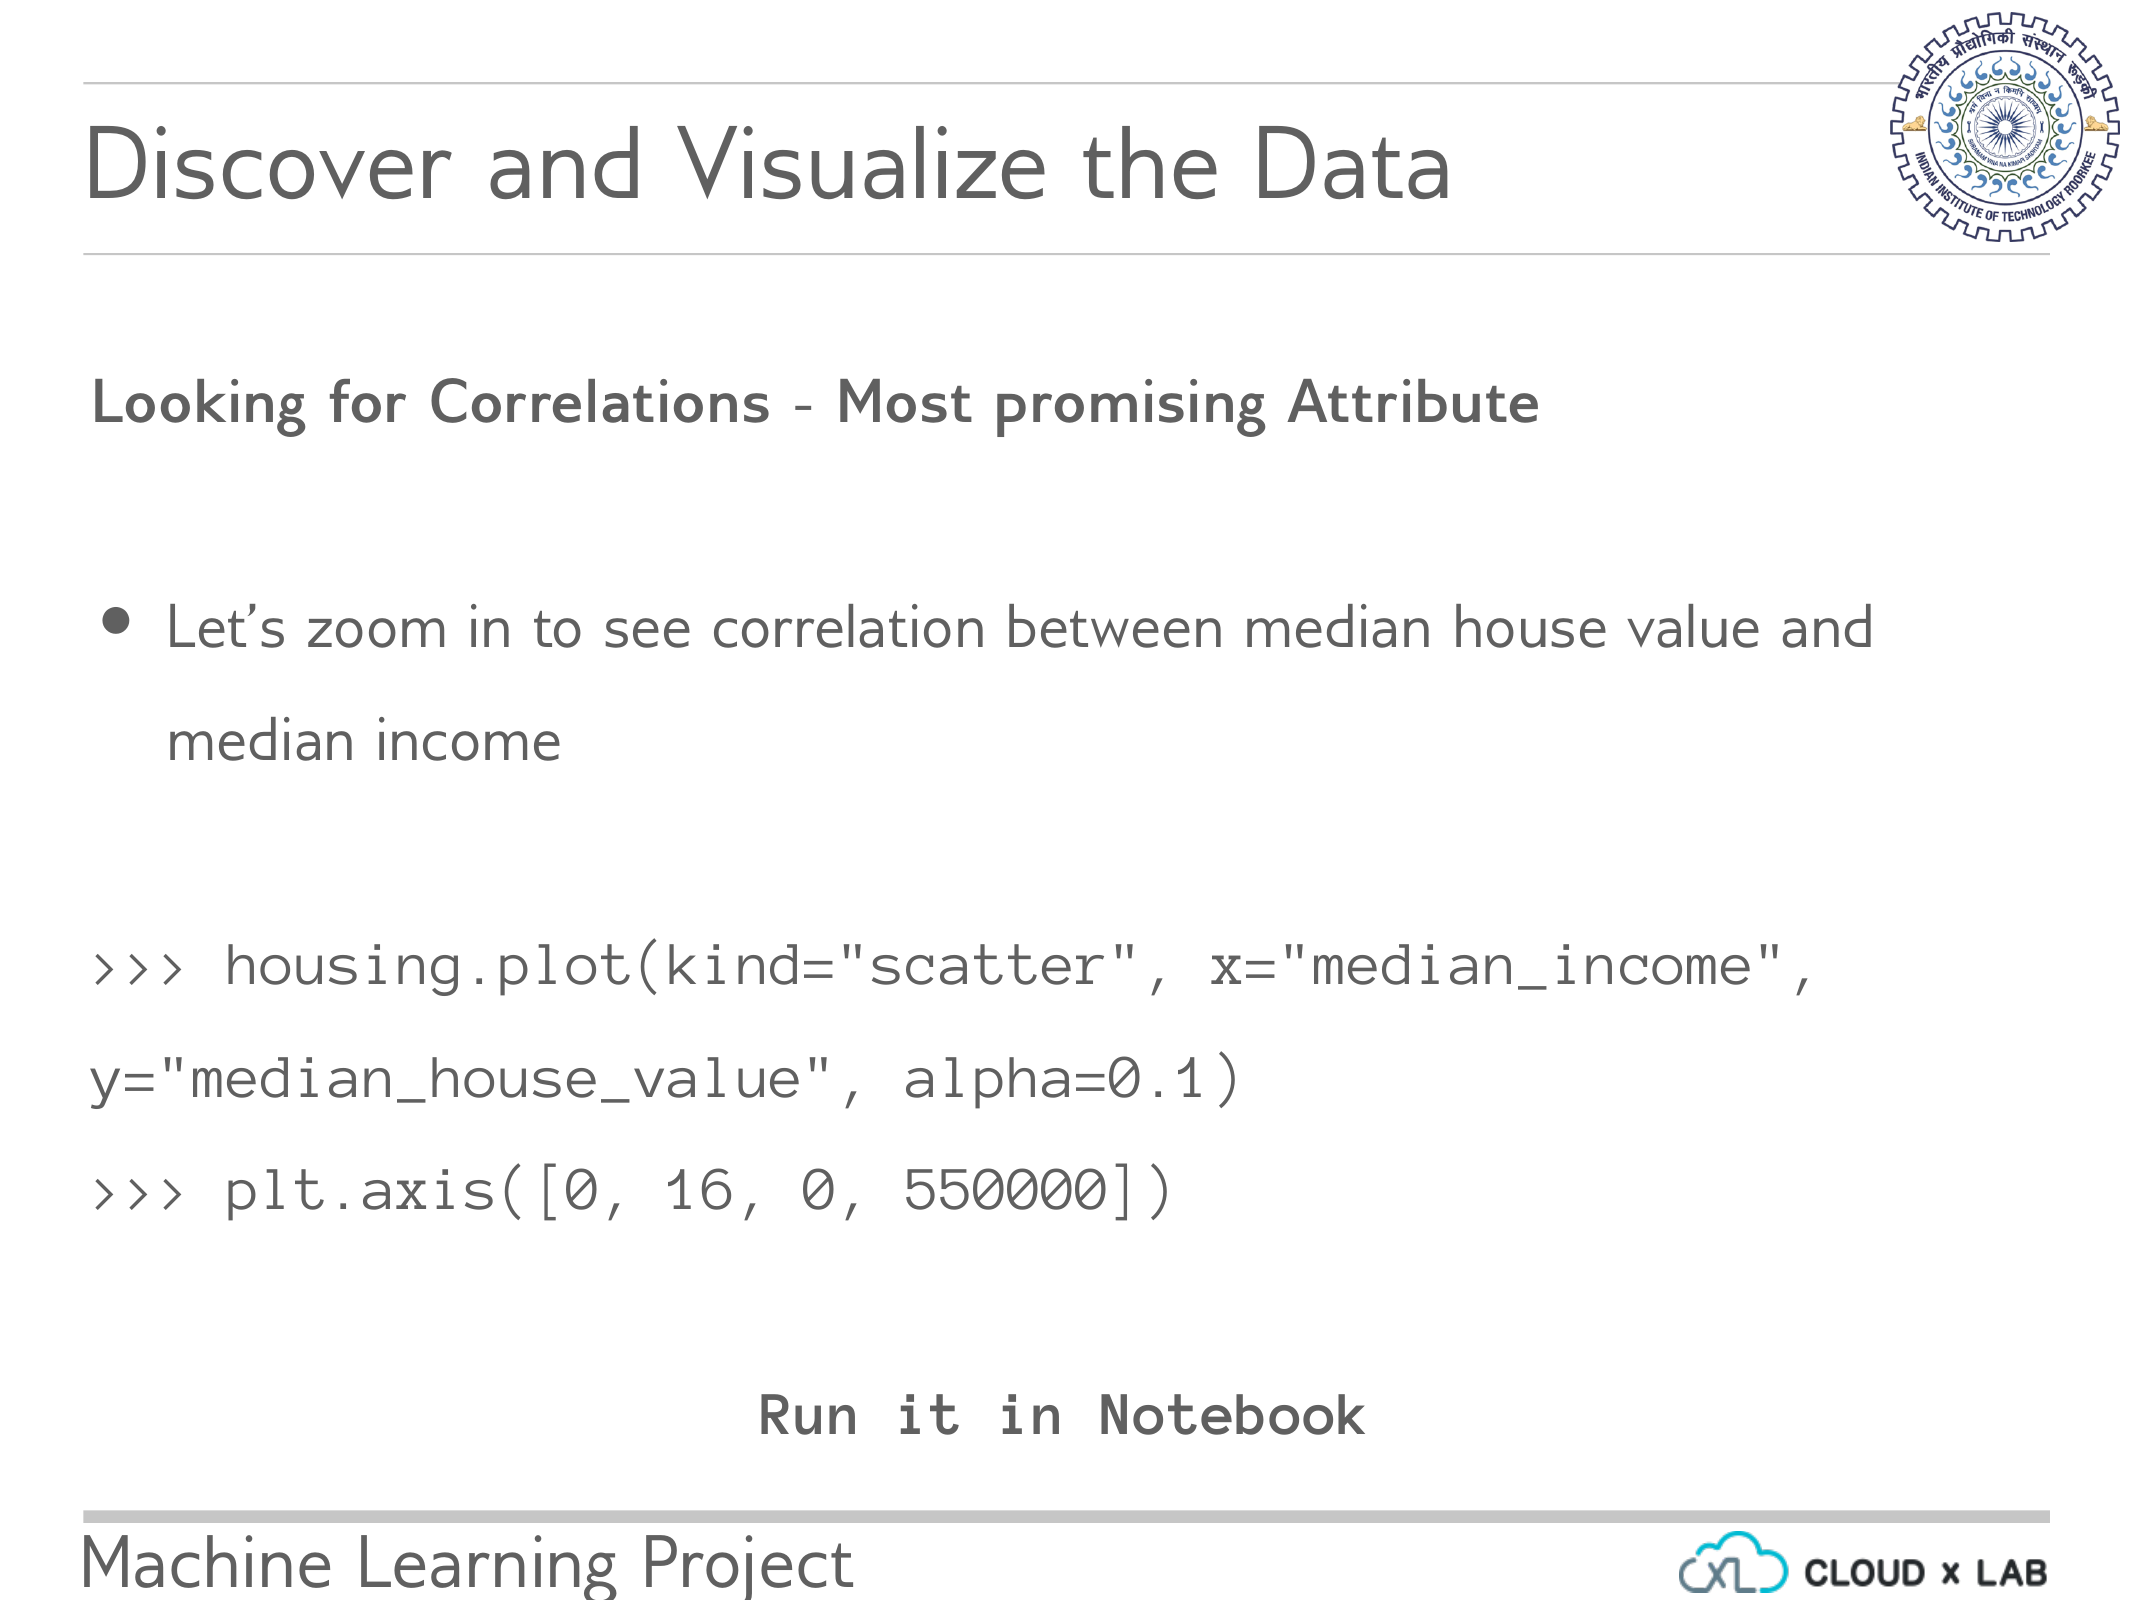

Discover and Visualize the Data
Looking for Correlations - Most promising Attribute

Let’s zoom in to see correlation between median house value and median income

>>> housing.plot(kind="scatter", x="median_income", y="median_house_value", alpha=0.1)
>>> plt.axis([0, 16, 0, 550000])

Run it in Notebook